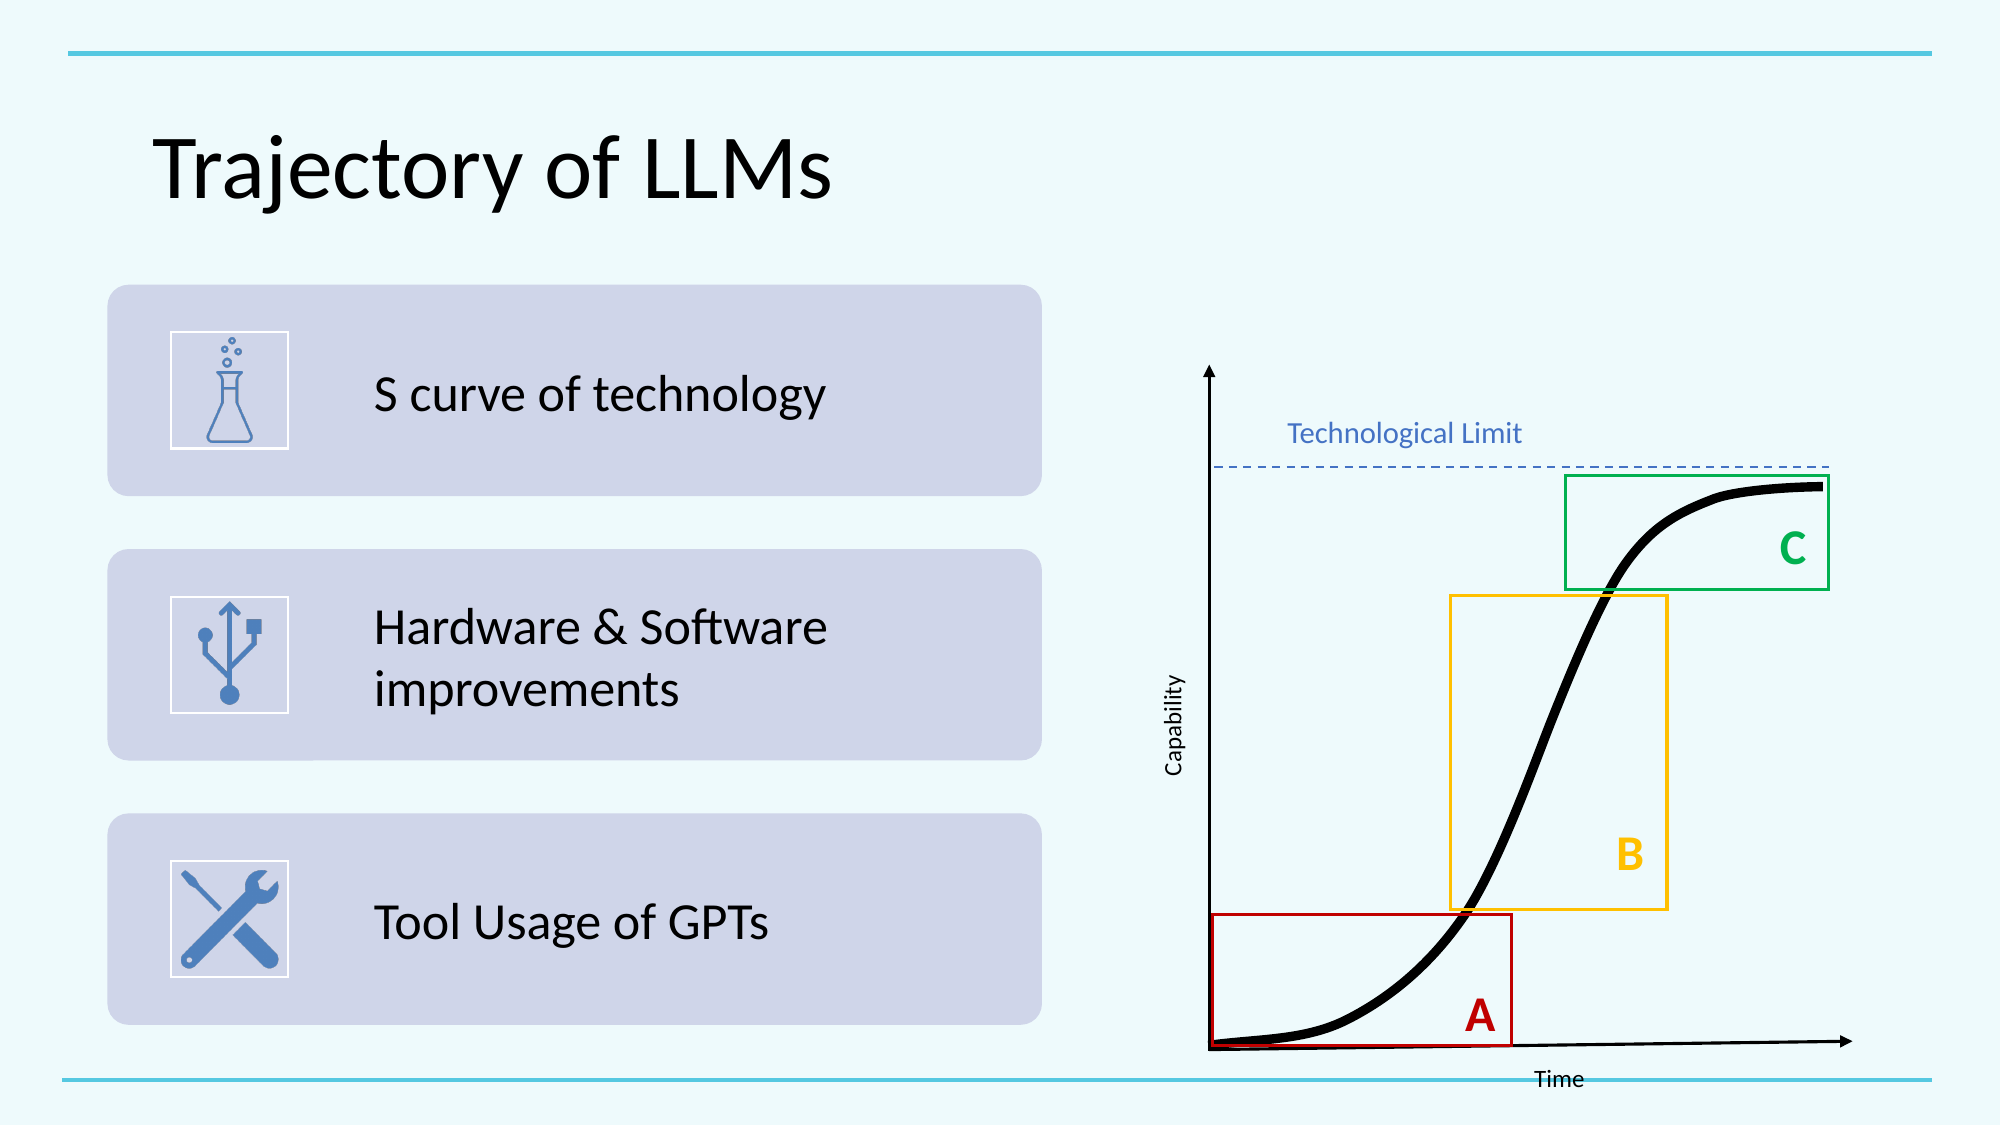

# Trajectory of LLMs
S curve of technology
Hardware & Software improvements
Tool Usage of GPTs
Technological Limit

C

Capability
B

A
Time